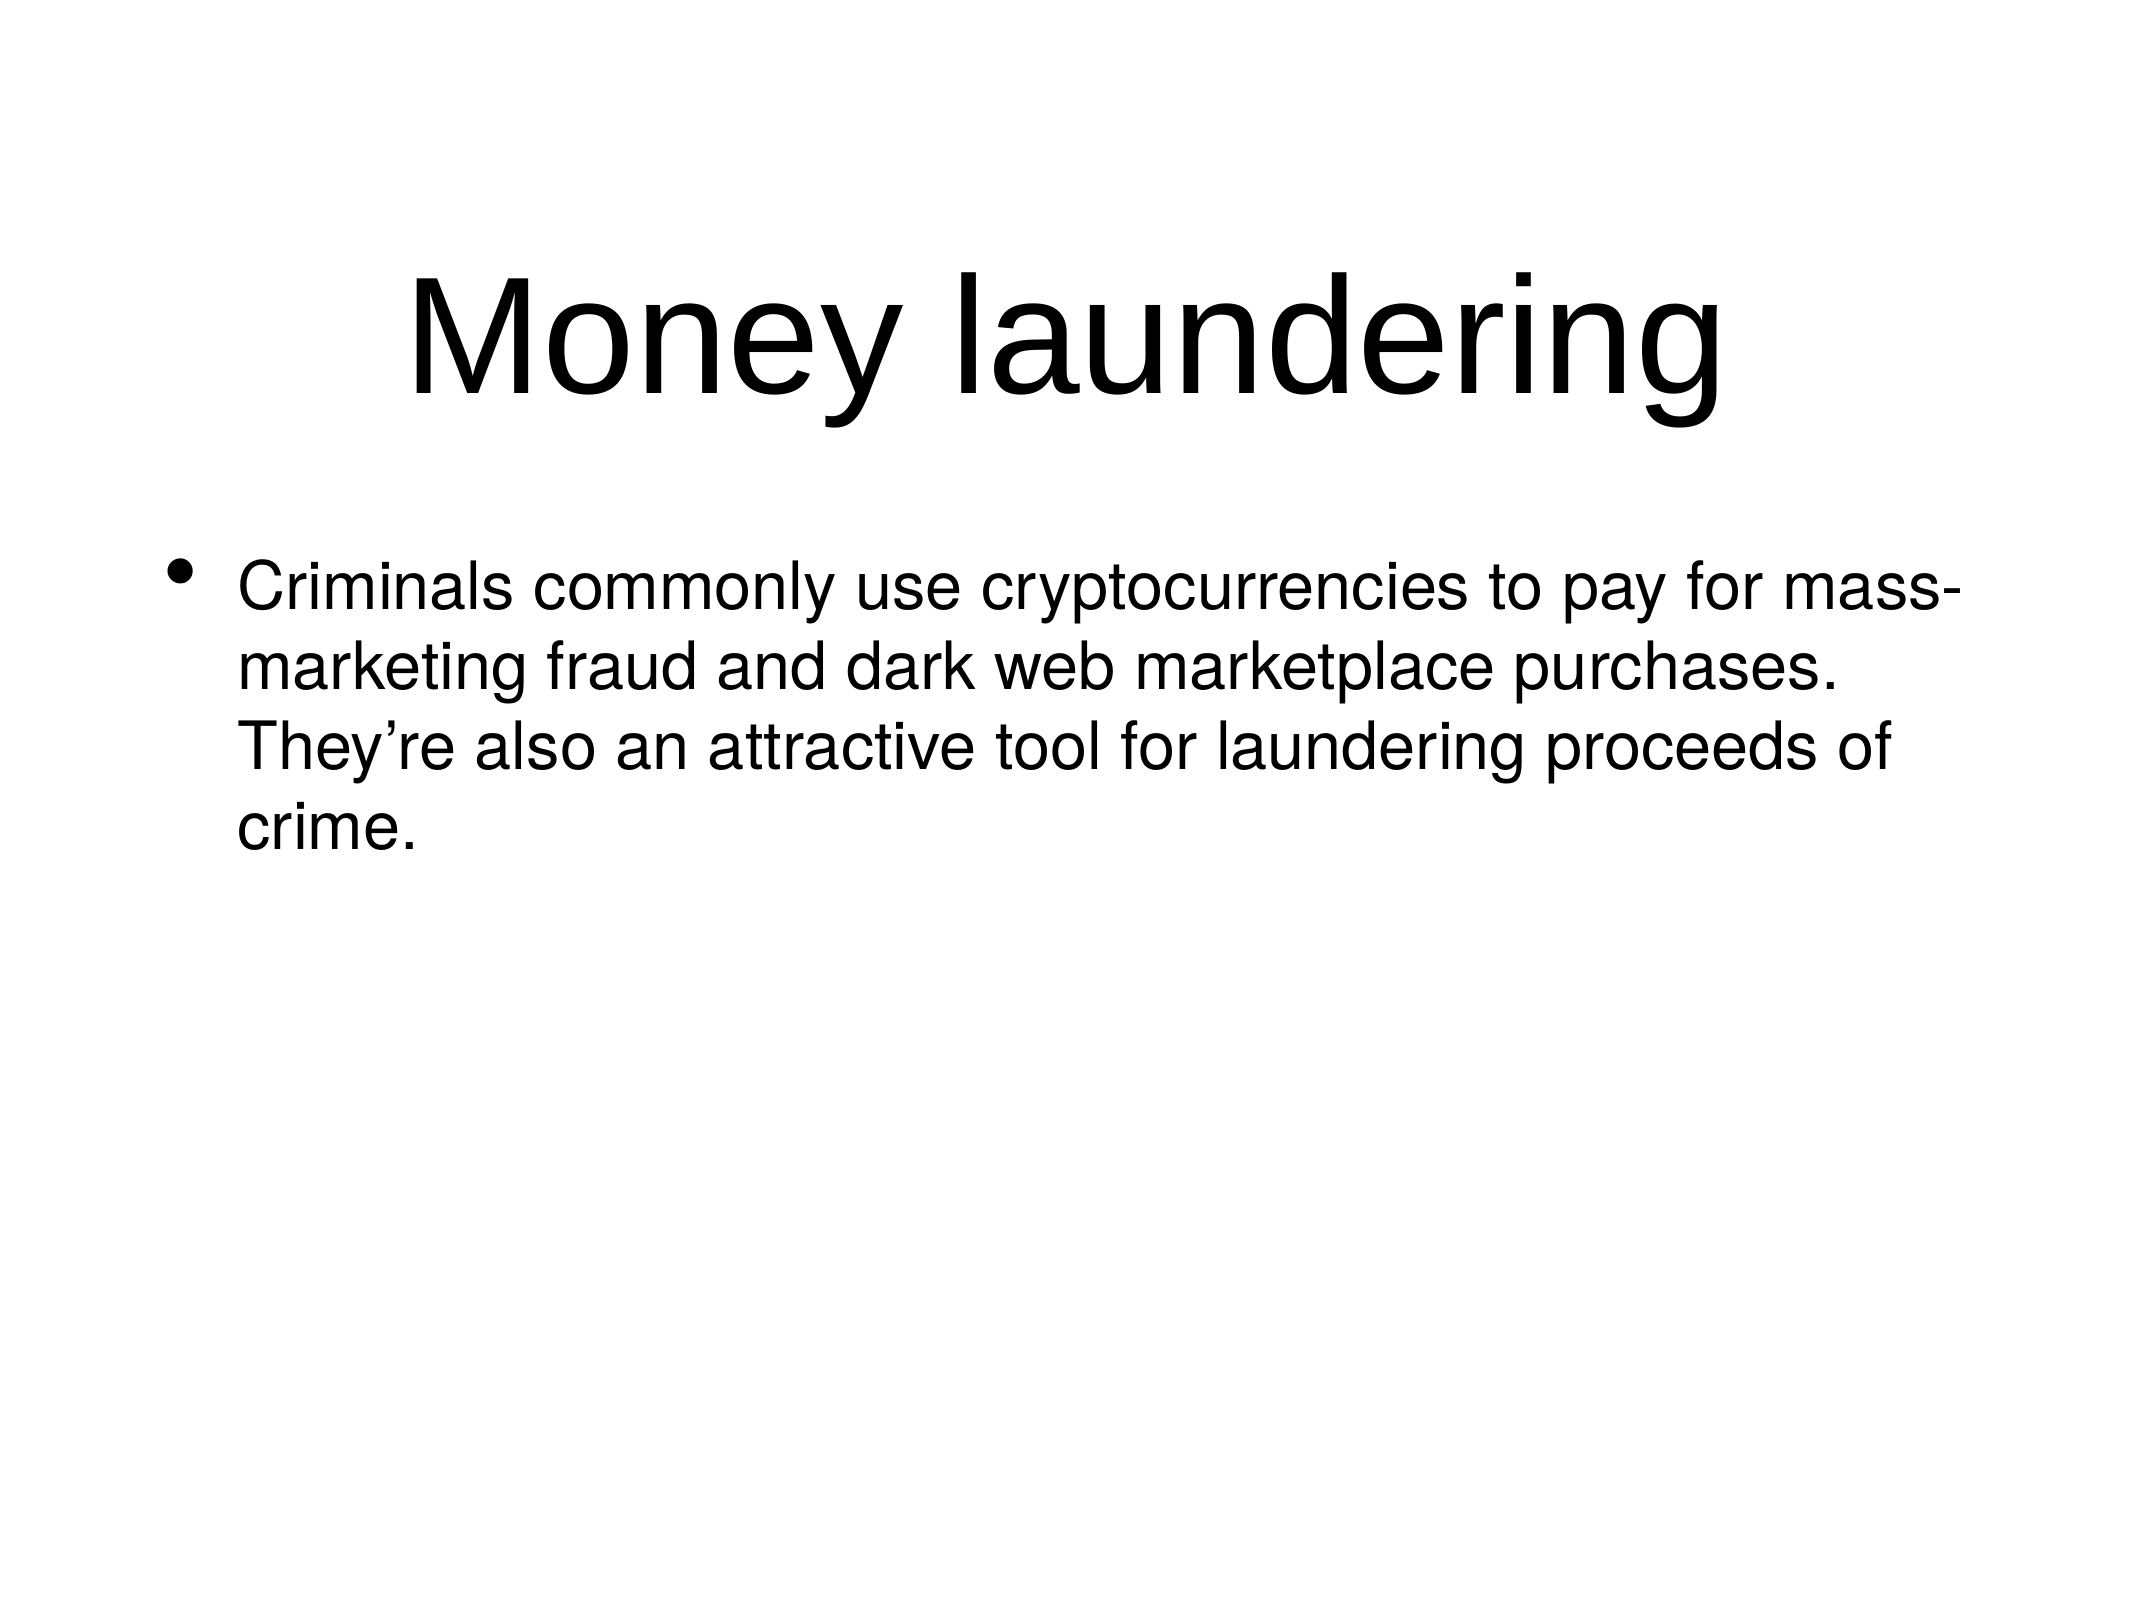

# Money laundering
Criminals commonly use cryptocurrencies to pay for mass-marketing fraud and dark web marketplace purchases. They’re also an attractive tool for laundering proceeds of crime.